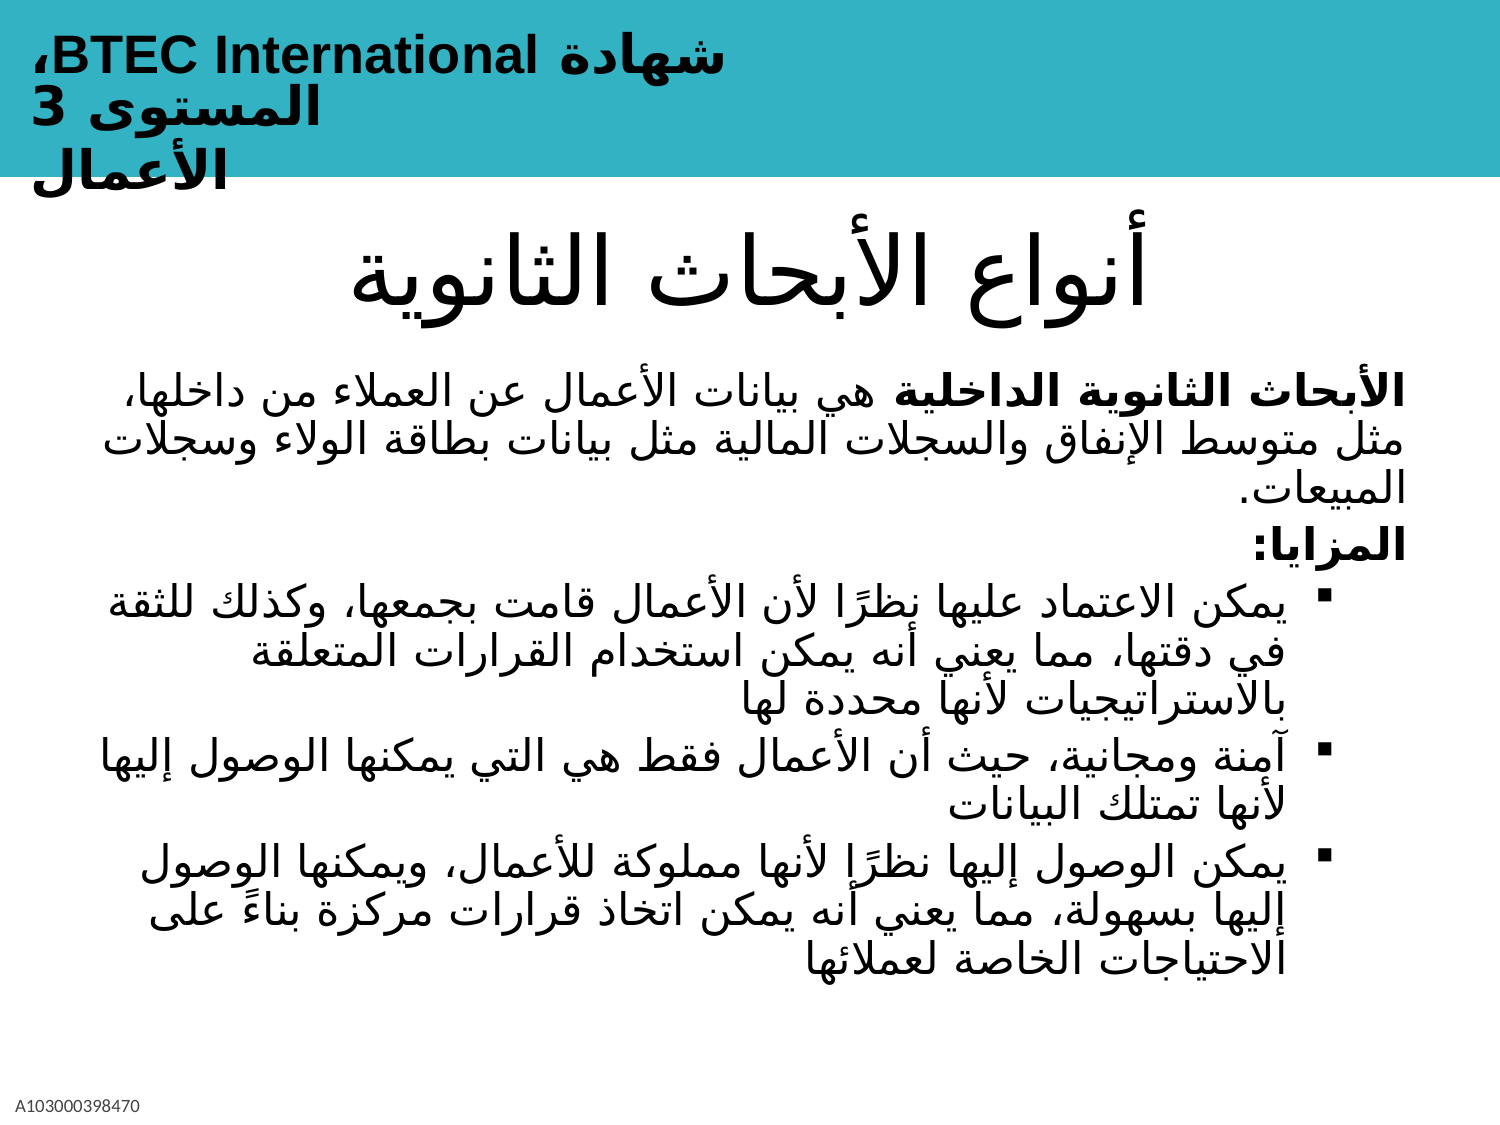

# أنواع الأبحاث الثانوية
الأبحاث الثانوية الداخلية هي بيانات الأعمال عن العملاء من داخلها، مثل متوسط الإنفاق والسجلات المالية مثل بيانات بطاقة الولاء وسجلات المبيعات.
المزايا:
يمكن الاعتماد عليها نظرًا لأن الأعمال قامت بجمعها، وكذلك للثقة في دقتها، مما يعني أنه يمكن استخدام القرارات المتعلقة بالاستراتيجيات لأنها محددة لها
آمنة ومجانية، حيث أن الأعمال فقط هي التي يمكنها الوصول إليها لأنها تمتلك البيانات
يمكن الوصول إليها نظرًا لأنها مملوكة للأعمال، ويمكنها الوصول إليها بسهولة، مما يعني أنه يمكن اتخاذ قرارات مركزة بناءً على الاحتياجات الخاصة لعملائها

A103000398470